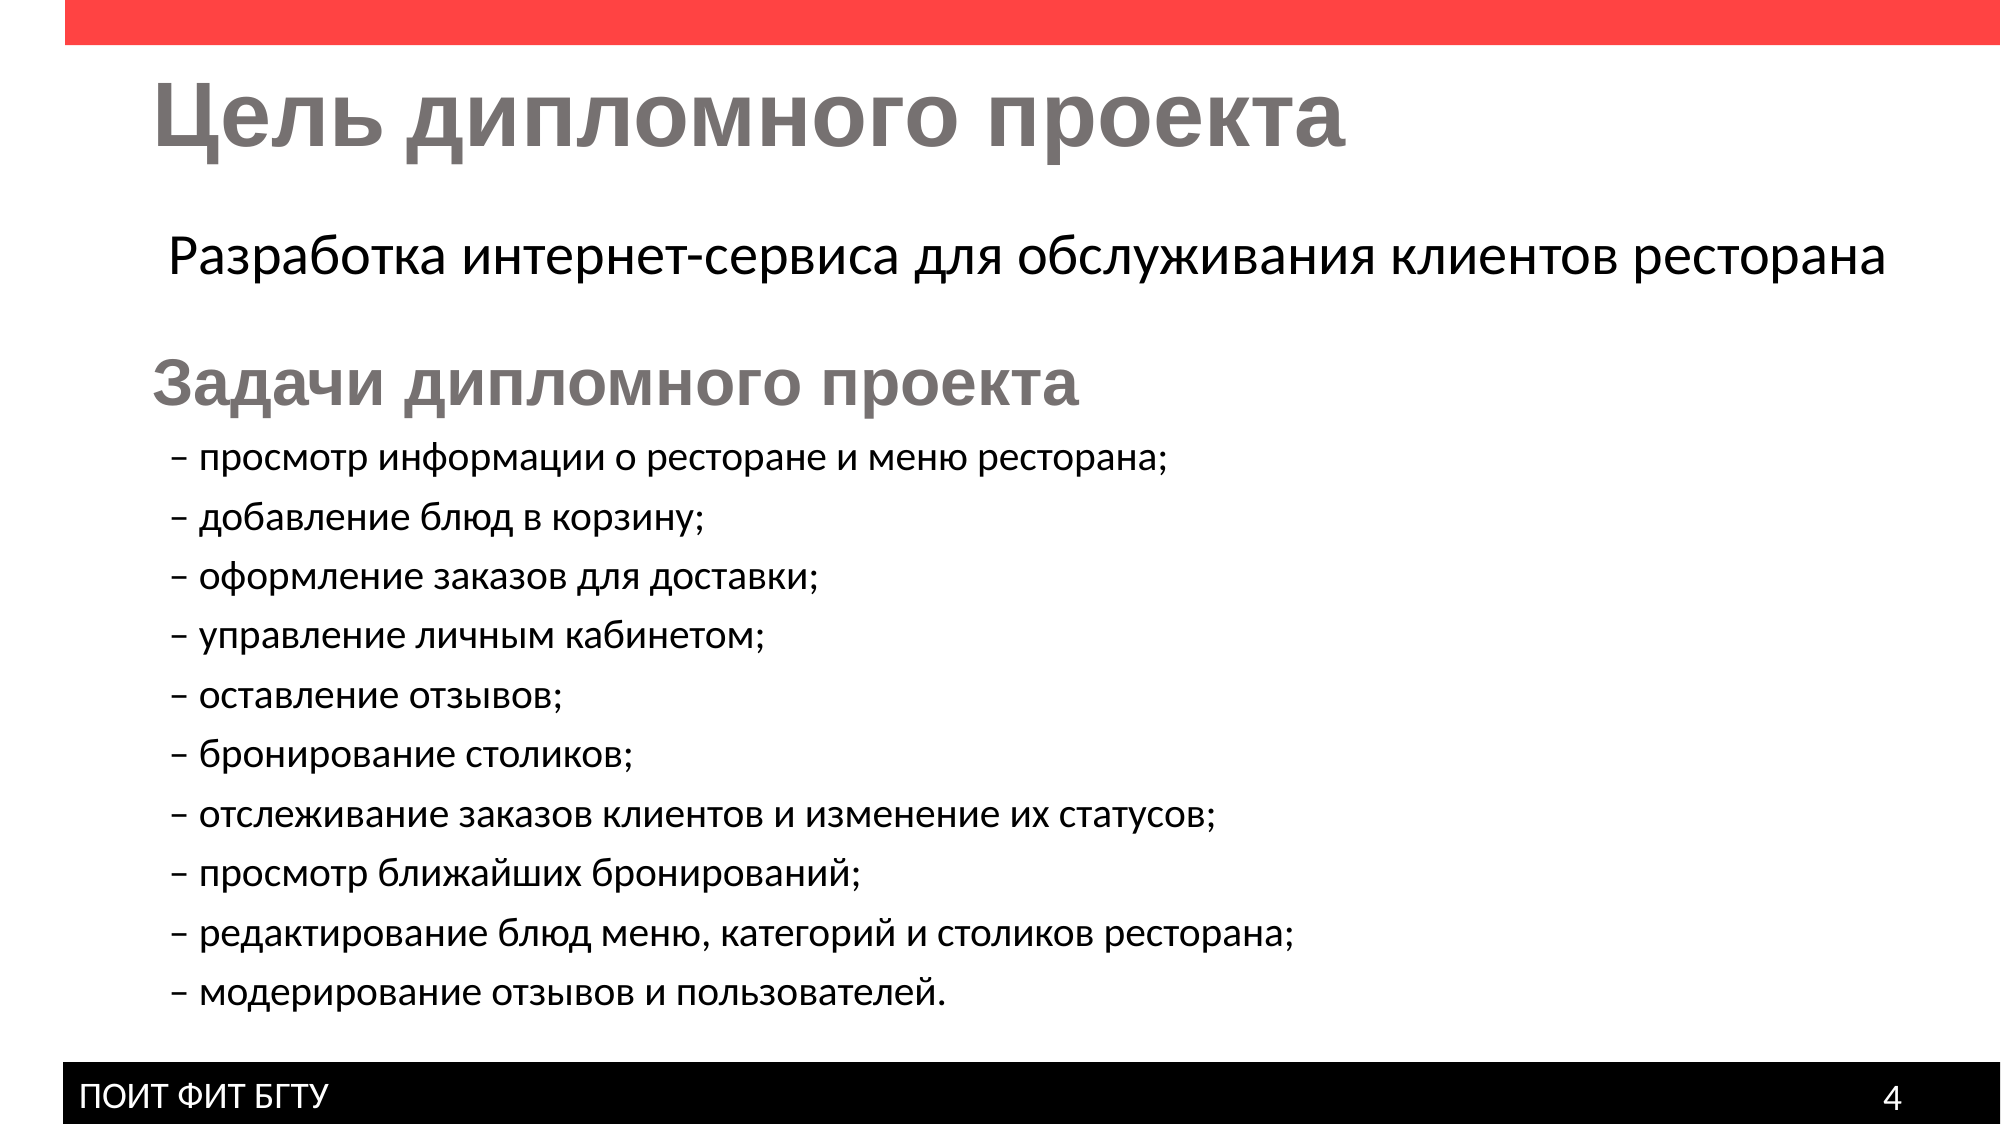

Цель дипломного проекта
Разработка интернет-сервиса для обслуживания клиентов ресторана
Задачи дипломного проекта
– просмотр информации о ресторане и меню ресторана;
– добавление блюд в корзину;
– оформление заказов для доставки;
– управление личным кабинетом;
– оставление отзывов;
– бронирование столиков;
– отслеживание заказов клиентов и изменение их статусов;
– просмотр ближайших бронирований;
– редактирование блюд меню, категорий и столиков ресторана;
– модерирование отзывов и пользователей.